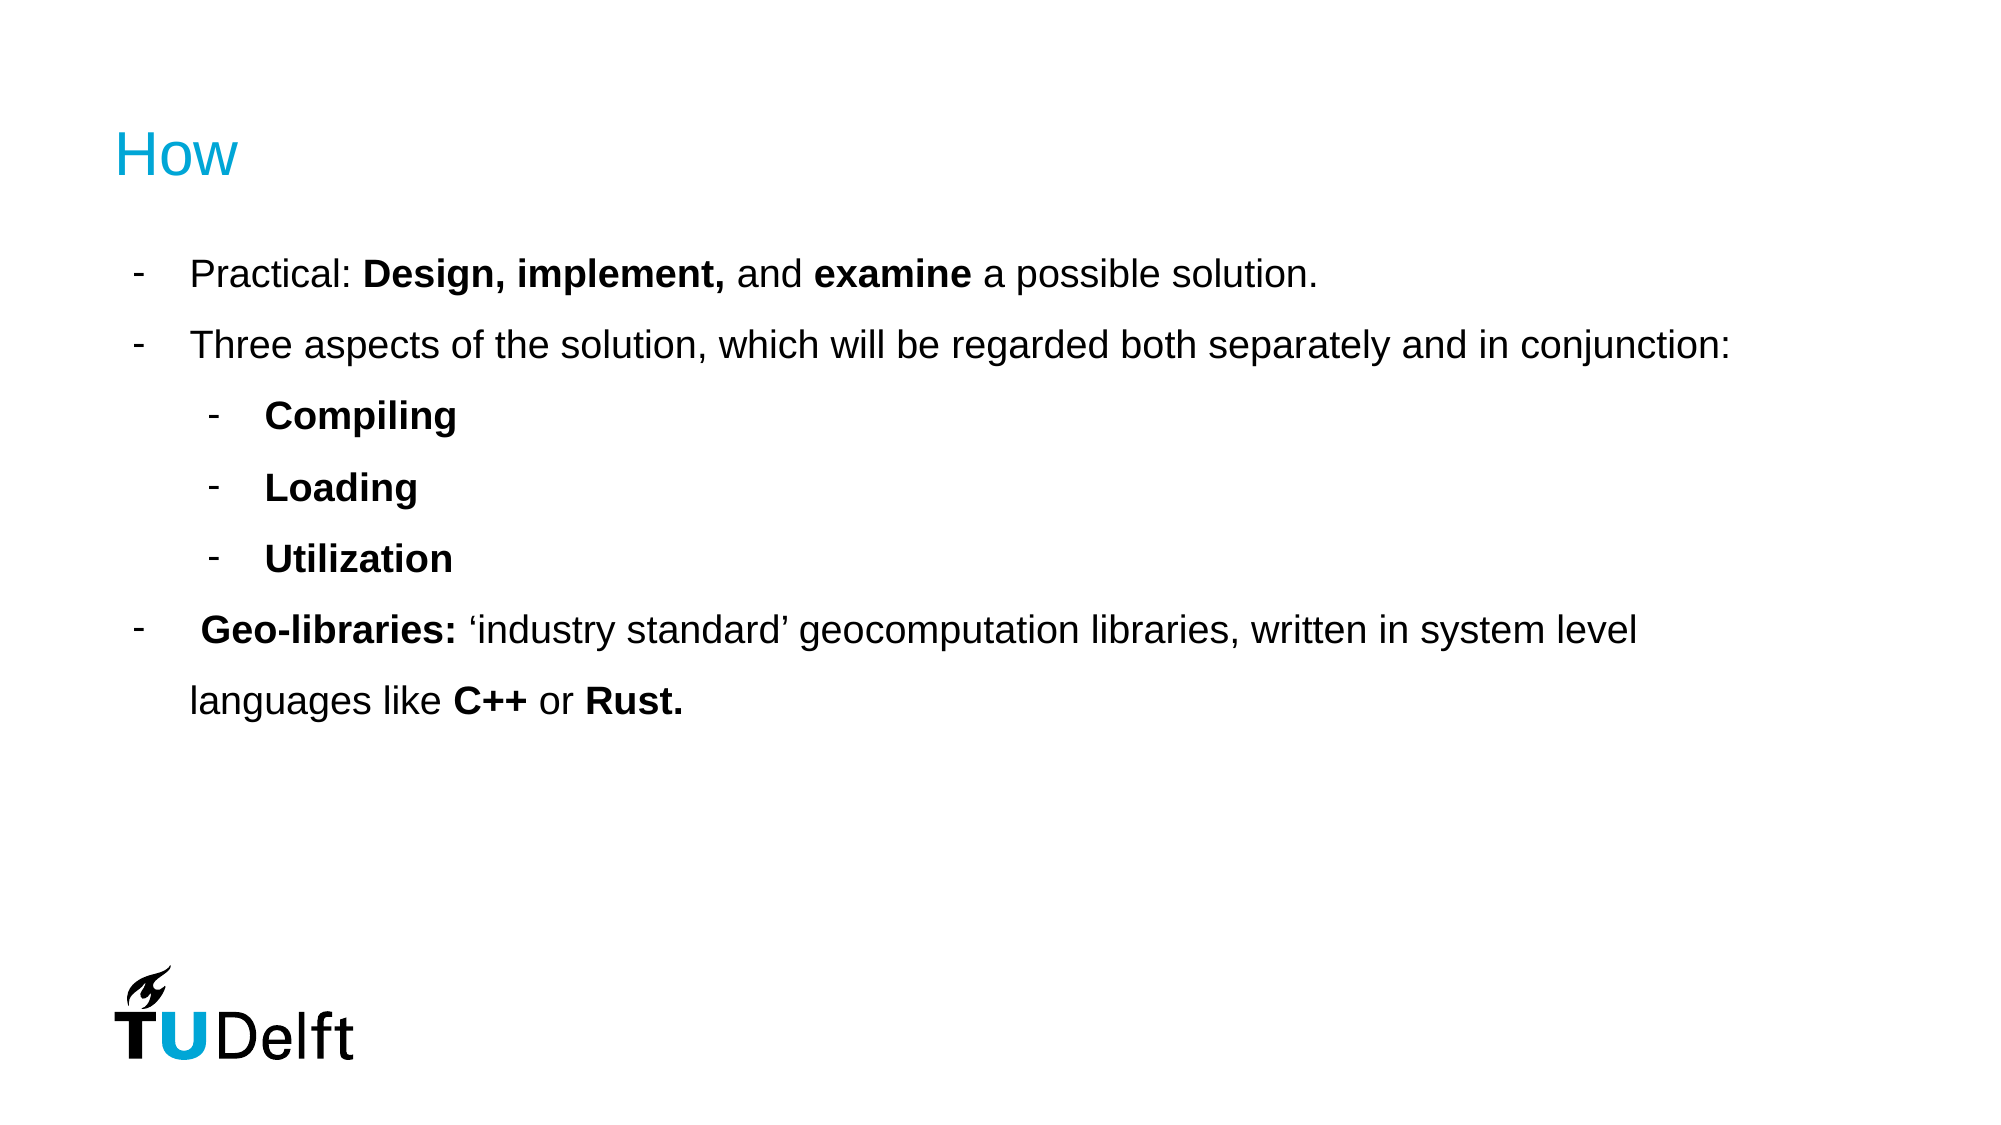

# How
Practical: Design, implement, and examine a possible solution.
Three aspects of the solution, which will be regarded both separately and in conjunction:
Compiling
Loading
Utilization
 Geo-libraries: ‘industry standard’ geocomputation libraries, written in system level languages like C++ or Rust.